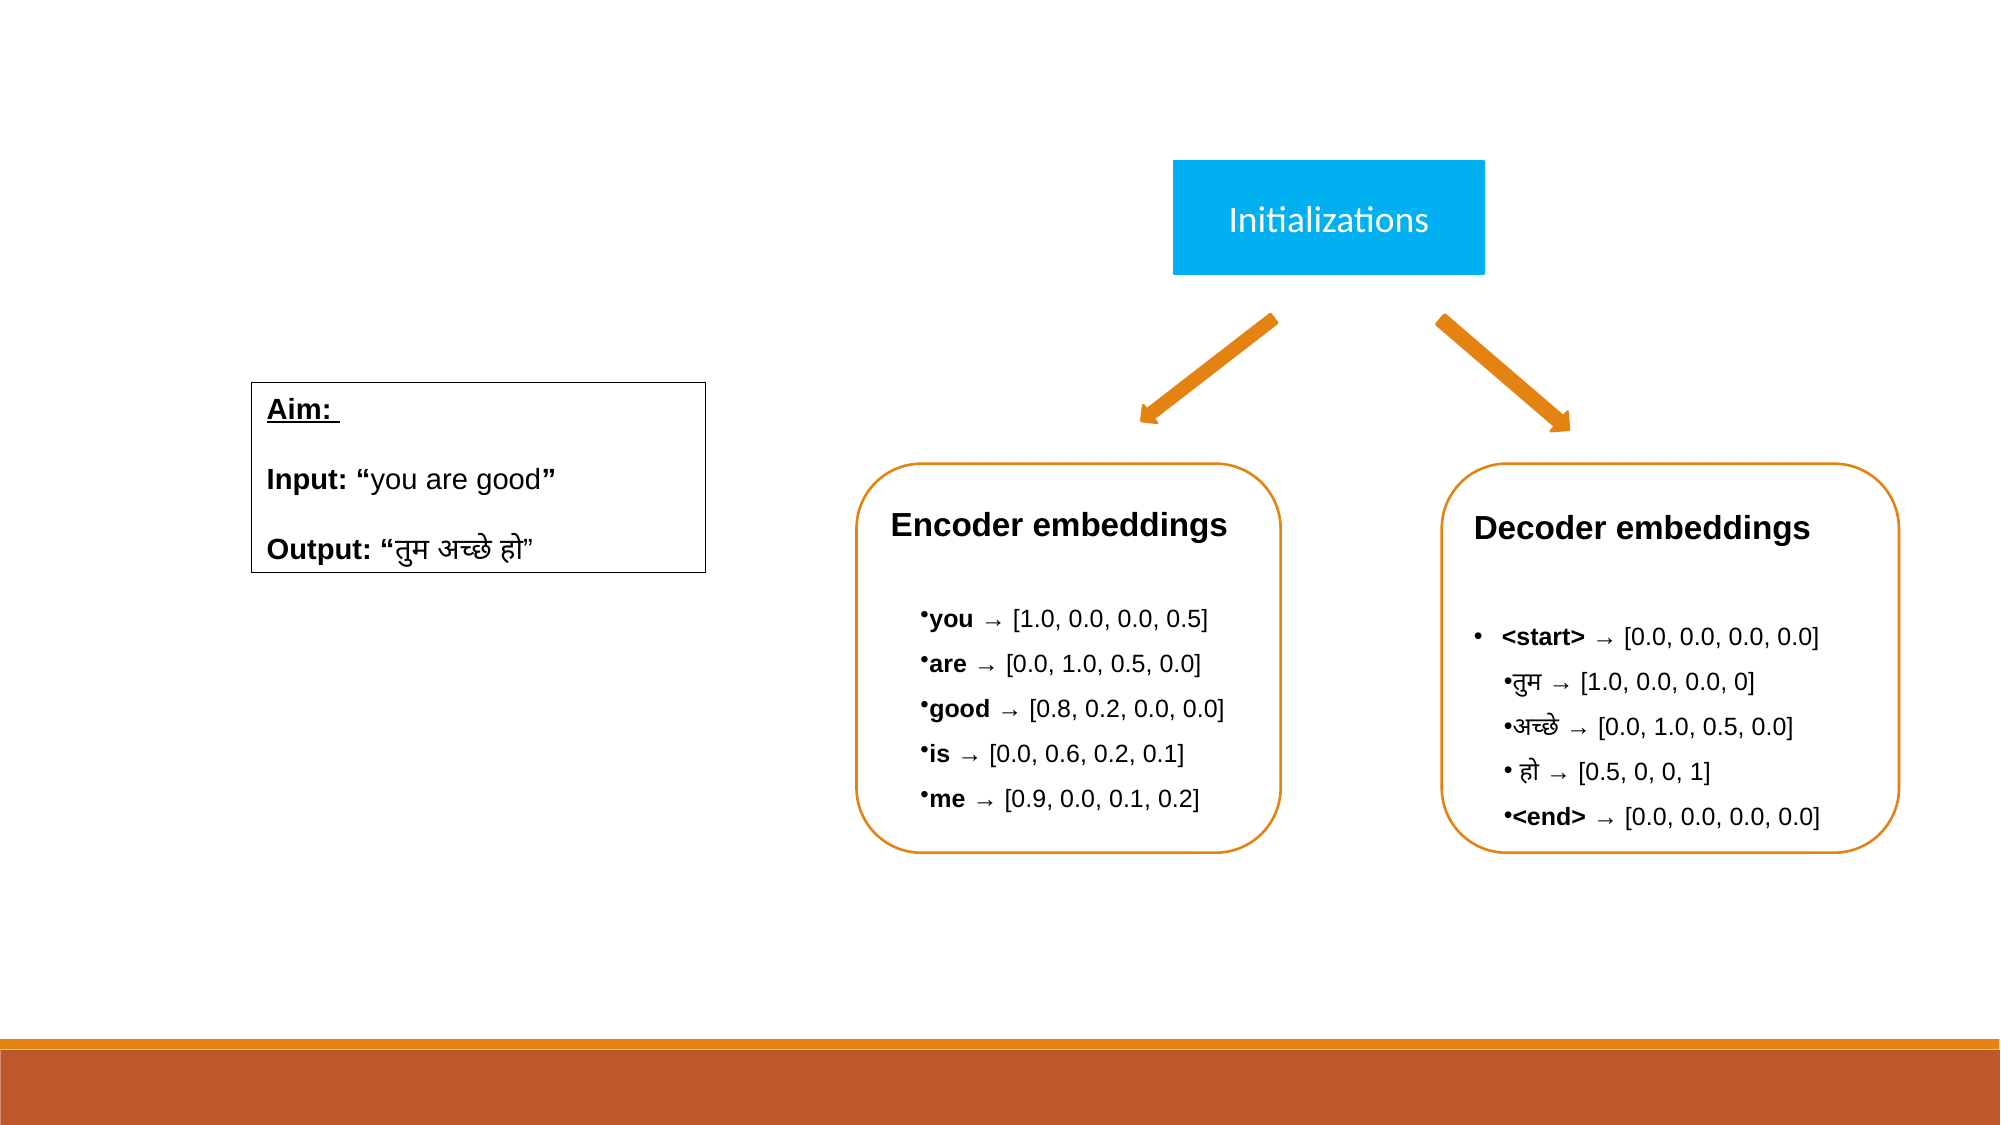

Initializations

Aim:

Input: “you are good”

Output: “तुम अच्छे हो”

Encoder embeddings

you → [1.0, 0.0, 0.0, 0.5]
are → [0.0, 1.0, 0.5, 0.0]
good → [0.8, 0.2, 0.0, 0.0]
is → [0.0, 0.6, 0.2, 0.1]
me → [0.9, 0.0, 0.1, 0.2]
Decoder embeddings

<start> → [0.0, 0.0, 0.0, 0.0]
तुम → [1.0, 0.0, 0.0, 0]
अच्छे → [0.0, 1.0, 0.5, 0.0]
 हो → [0.5, 0, 0, 1]
<end> → [0.0, 0.0, 0.0, 0.0]